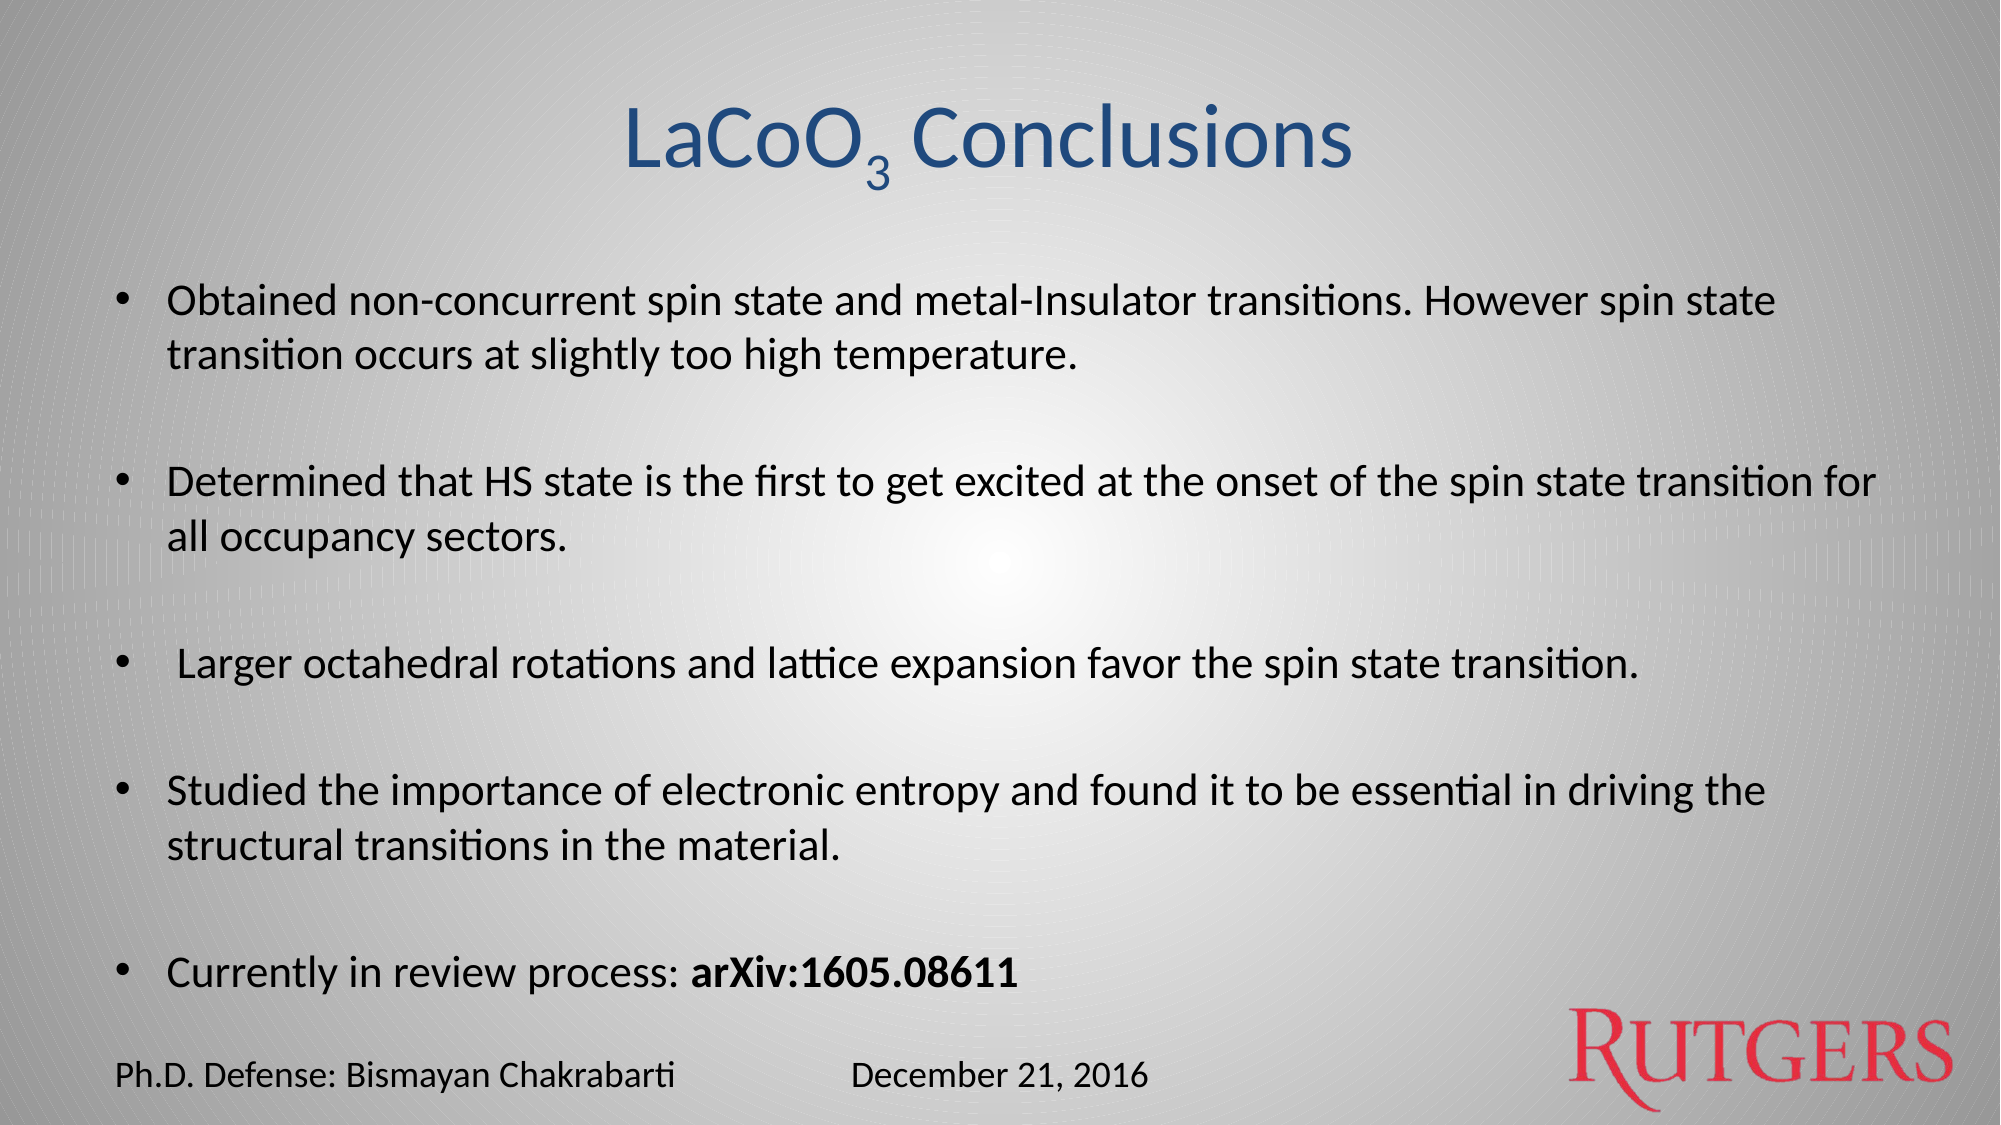

# LaCoO3 Conclusions
Obtained non-concurrent spin state and metal-Insulator transitions. However spin state transition occurs at slightly too high temperature.

Determined that HS state is the first to get excited at the onset of the spin state transition for all occupancy sectors.

 Larger octahedral rotations and lattice expansion favor the spin state transition.

Studied the importance of electronic entropy and found it to be essential in driving the structural transitions in the material.

Currently in review process: arXiv:1605.08611

Ph.D. Defense: Bismayan Chakrabarti
December 21, 2016